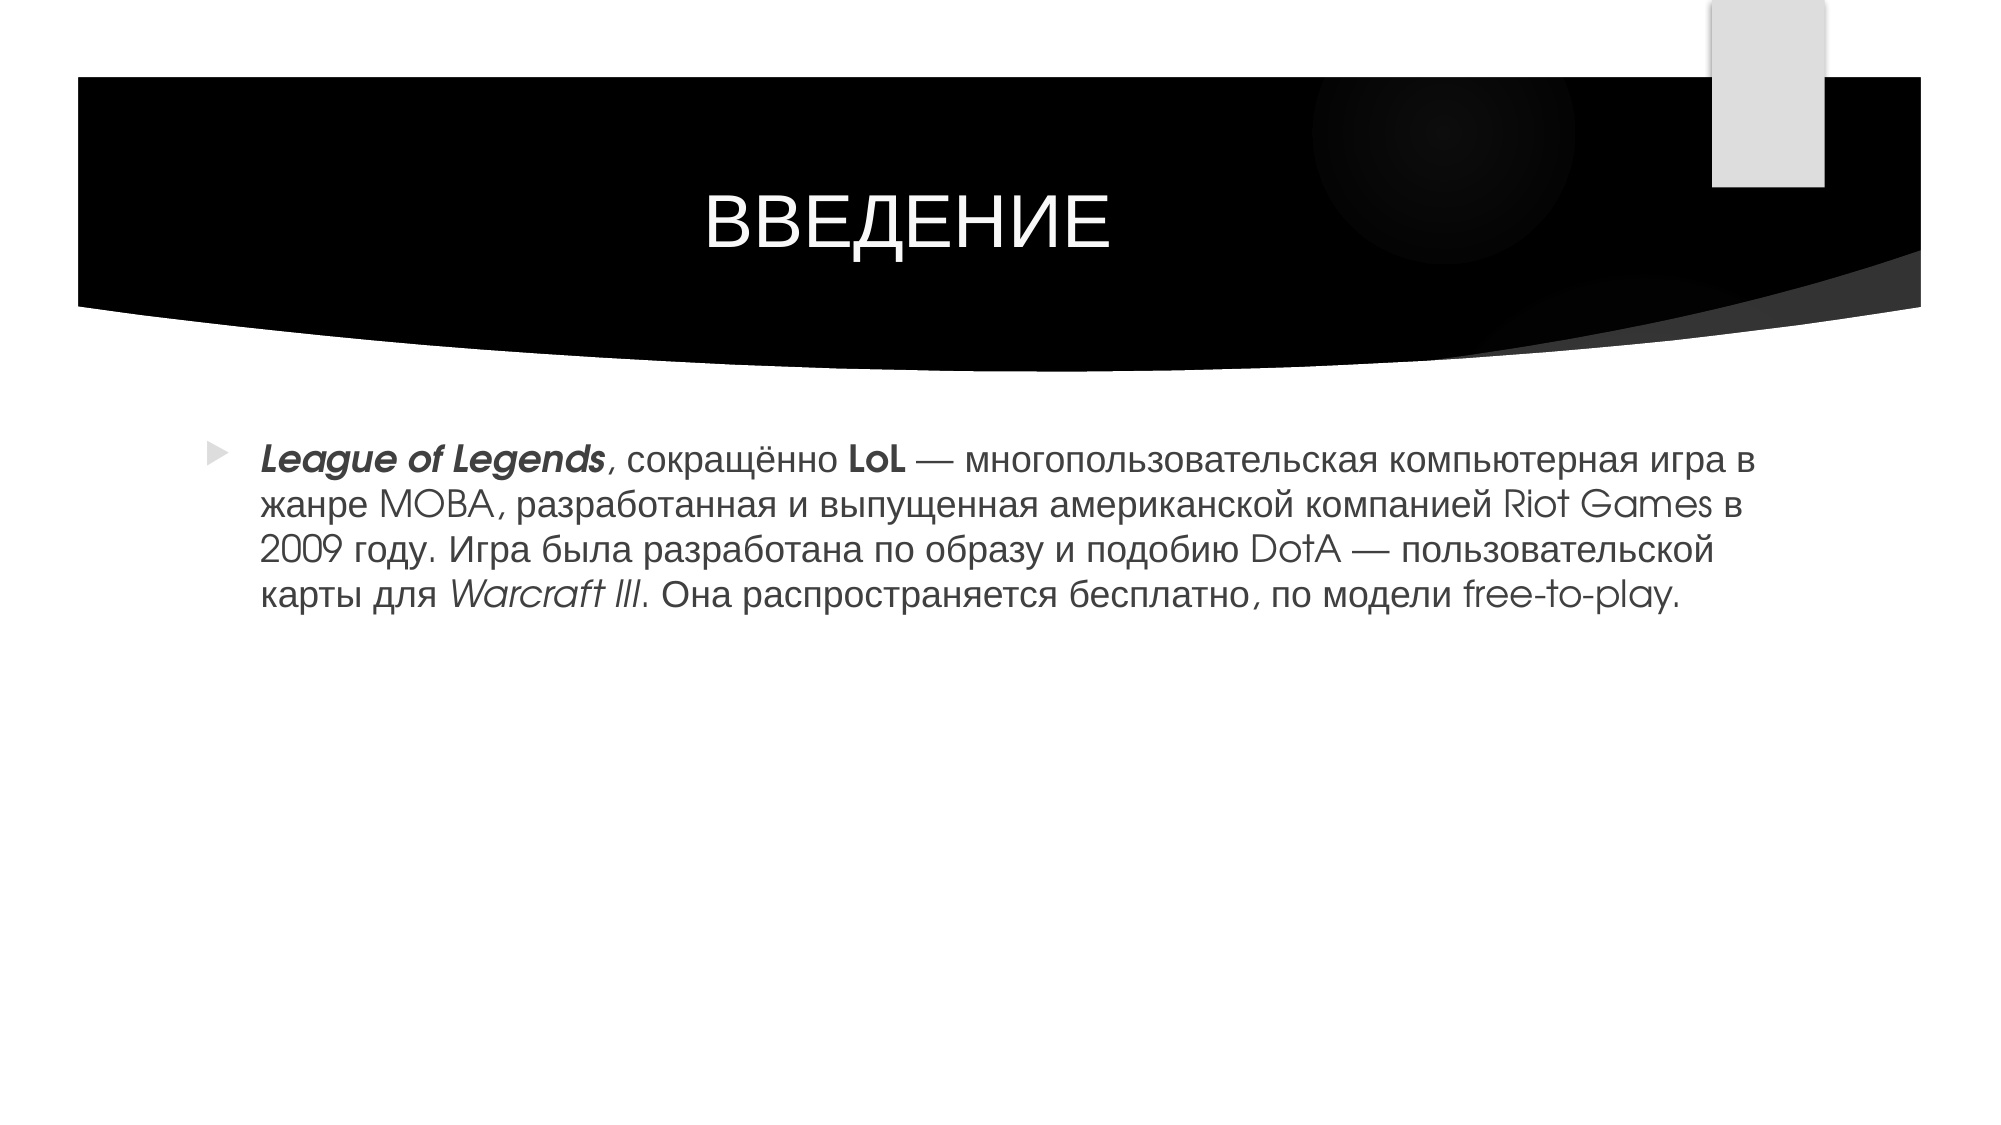

# ВВЕДЕНИЕ
League of Legends, сокращённо LoL — многопользовательская компьютерная игра в жанре MOBA, разработанная и выпущенная американской компанией Riot Games в 2009 году. Игра была разработана по образу и подобию DotA — пользовательской карты для Warcraft III. Она распространяется бесплатно, по модели free-to-play.